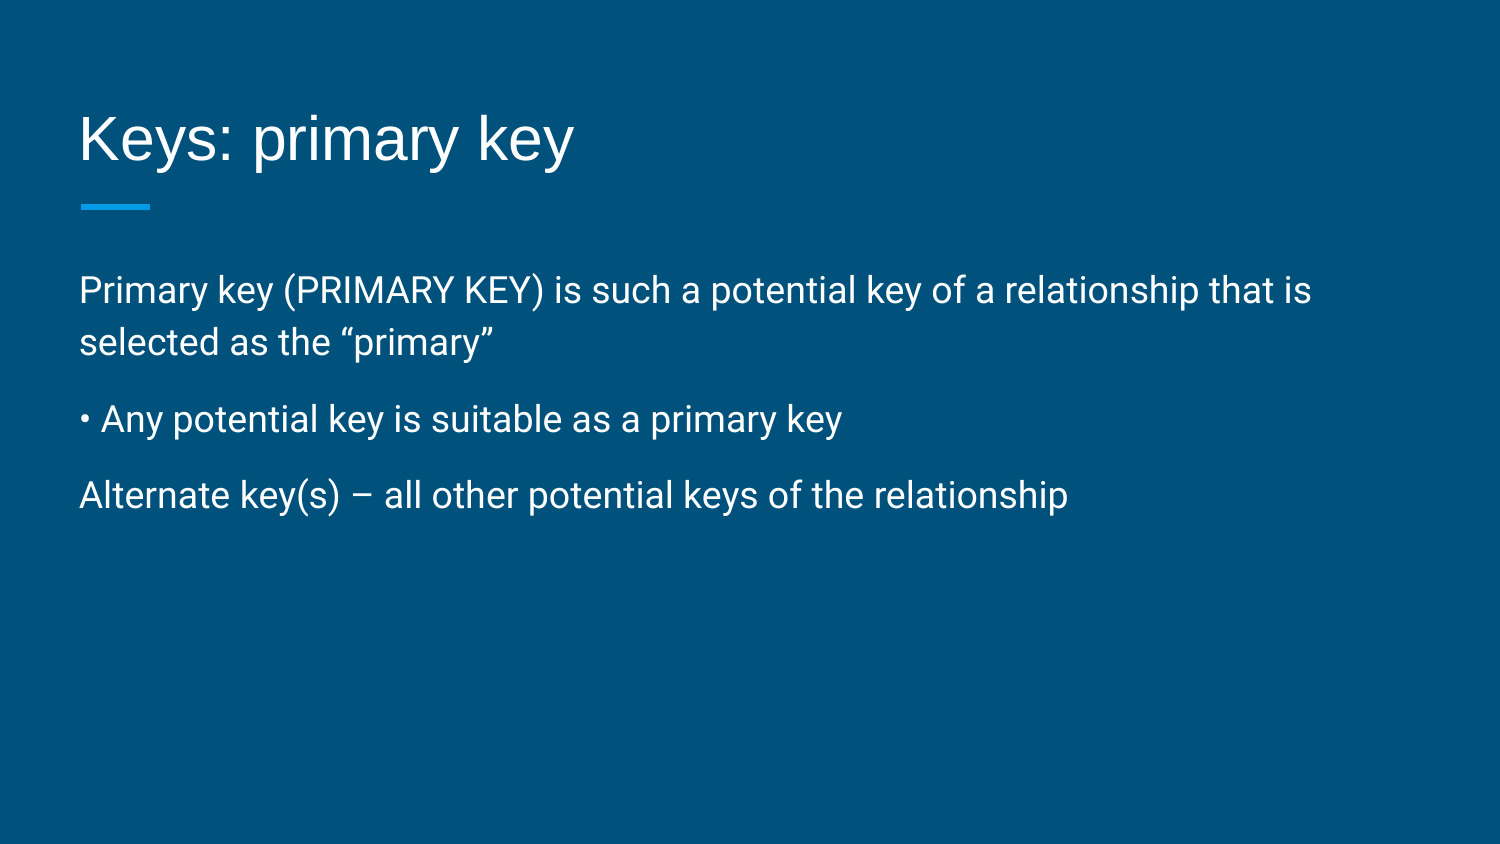

# Keys: primary key
Primary key (PRIMARY KEY) is such a potential key of a relationship that is selected as the “primary”
• Any potential key is suitable as a primary key
Alternate key(s) – all other potential keys of the relationship